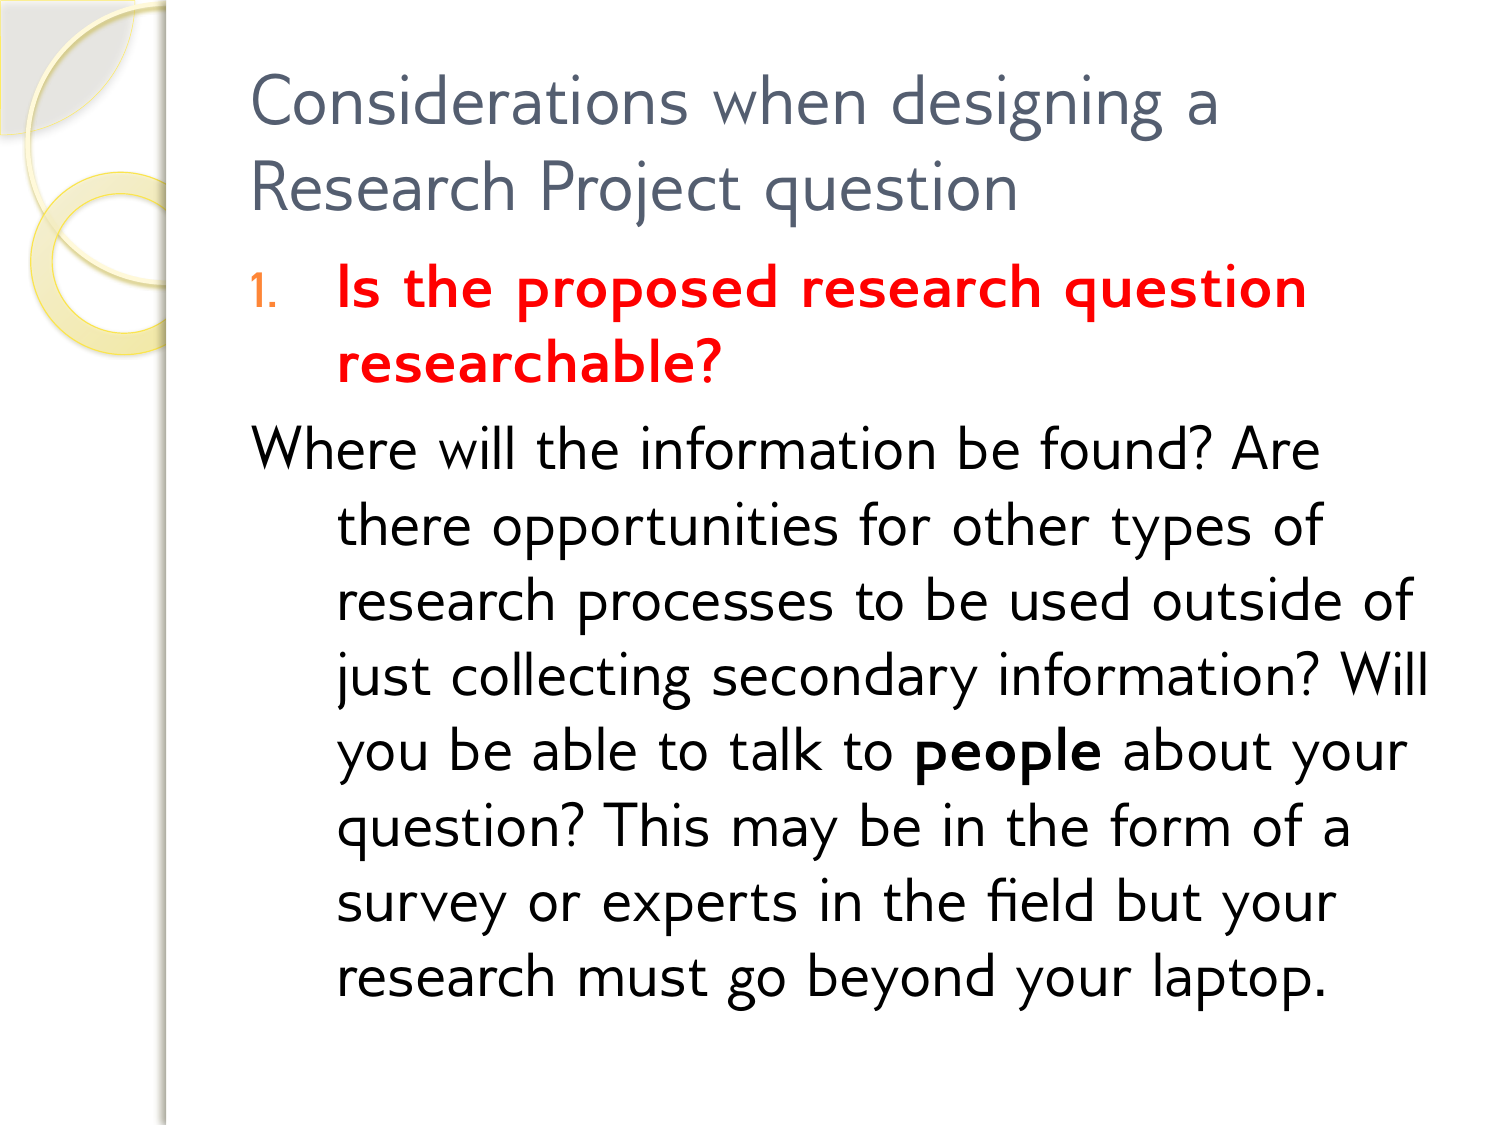

# Considerations when designing a Research Project question
Is the proposed research question researchable?
Where will the information be found? Are there opportunities for other types of research processes to be used outside of just collecting secondary information? Will you be able to talk to people about your question? This may be in the form of a survey or experts in the field but your research must go beyond your laptop.